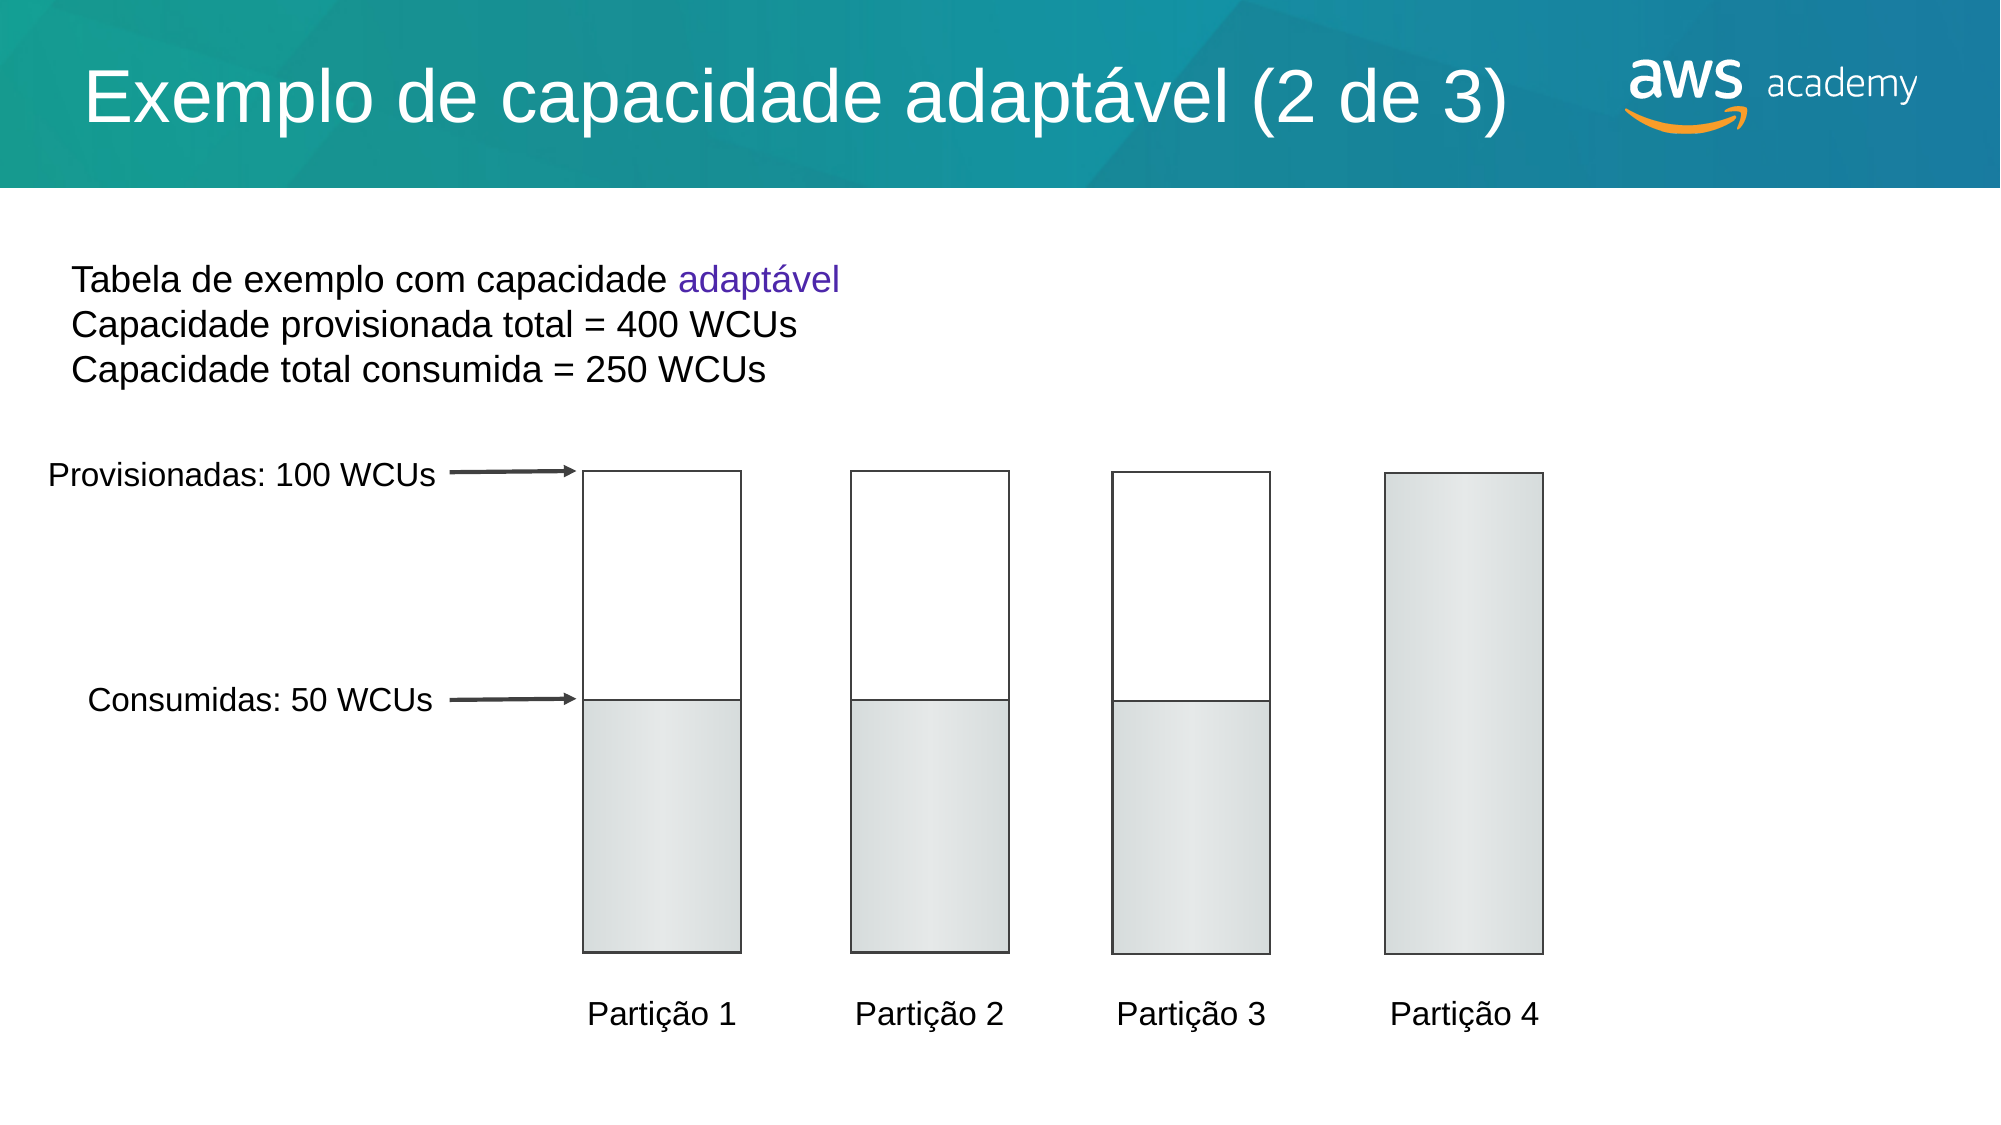

# Exemplo de capacidade adaptável (2 de 3)
Tabela de exemplo com capacidade adaptável
Capacidade provisionada total = 400 WCUs
Capacidade total consumida = 250 WCUs
Provisionadas: 100 WCUs

Partição 1

Partição 2

Partição 3

Partição 4
Consumidas: 50 WCUs